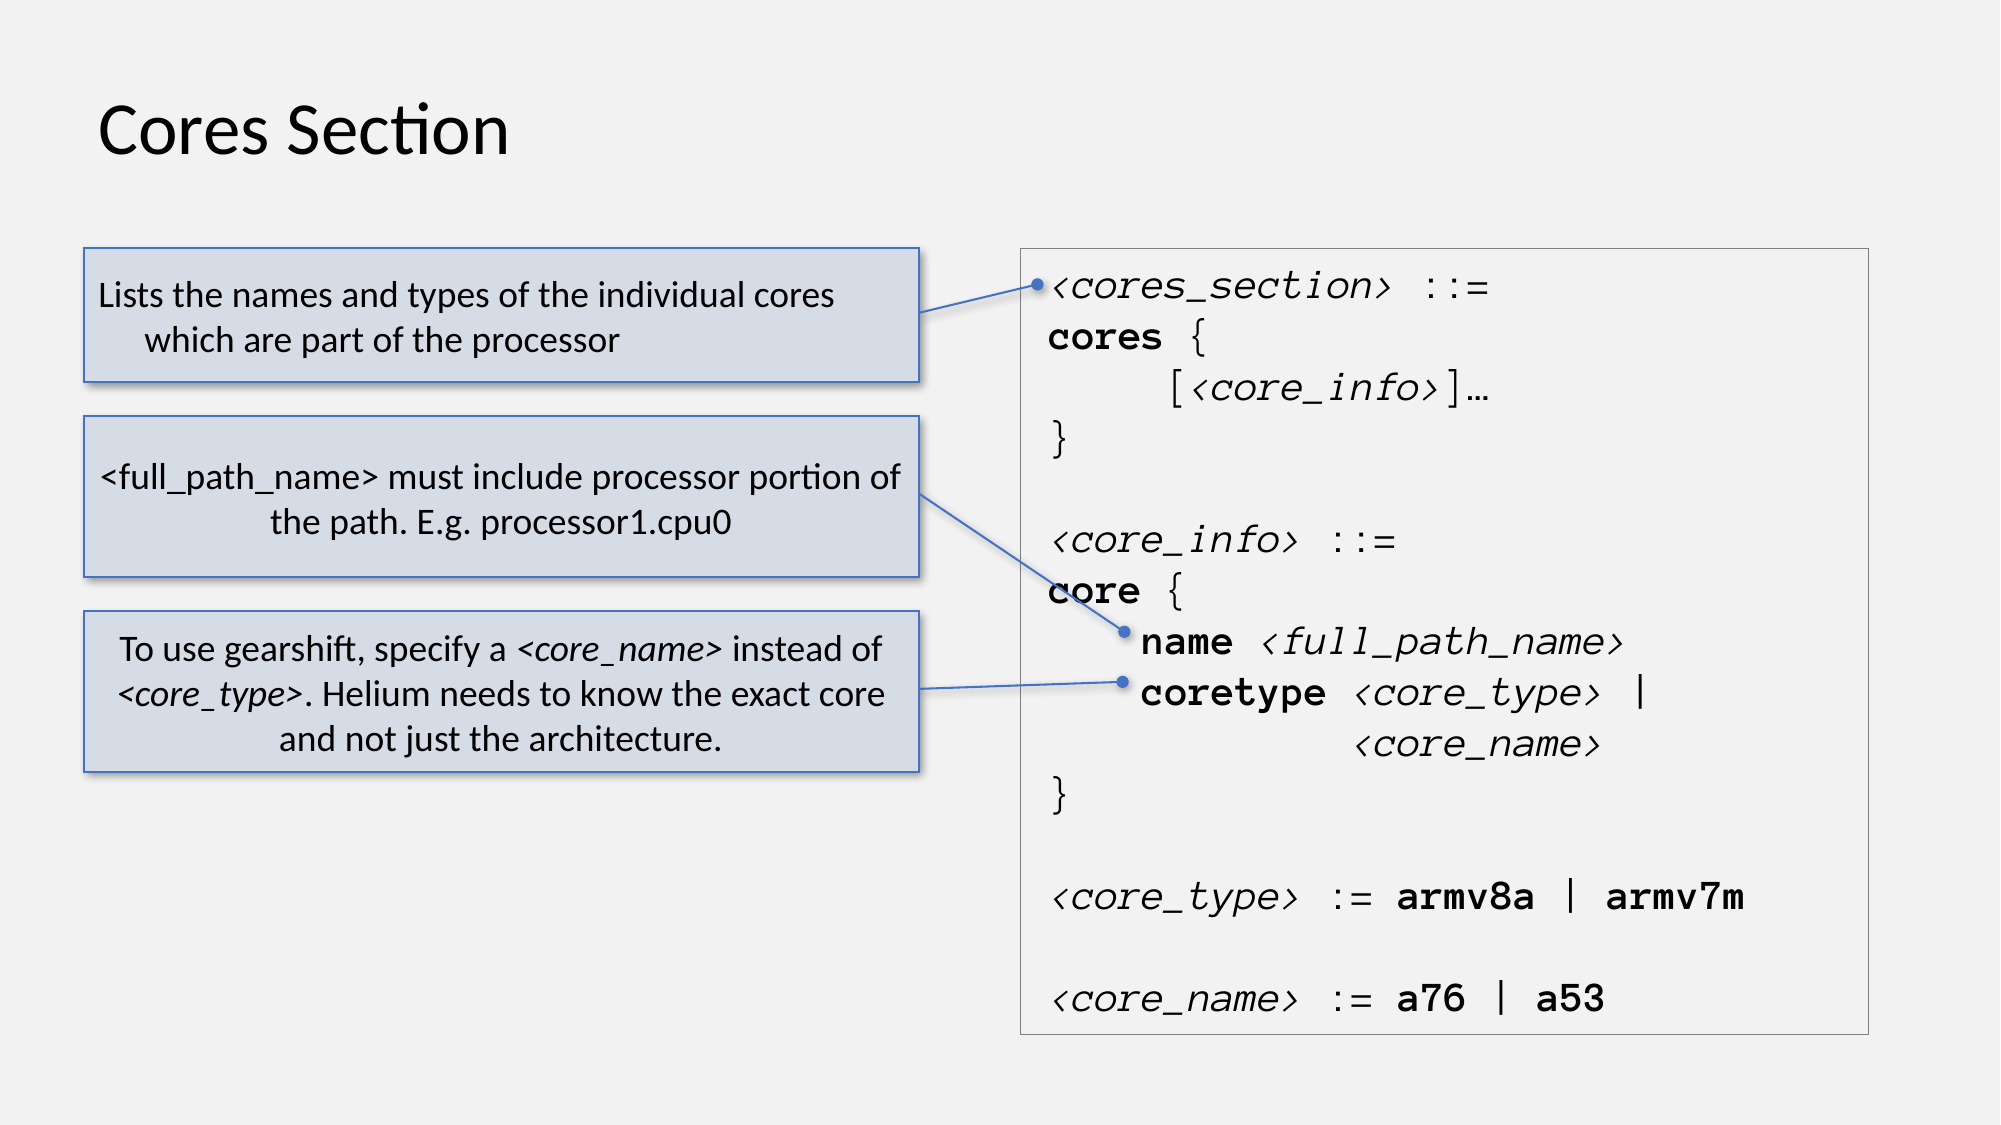

# Cores Section
Lists the names and types of the individual cores which are part of the processor
<cores_section> ::=
cores {
     [<core_info>]…
}

<core_info> ::=
core {
    name <full_path_name>
    coretype <core_type> |
             <core_name>
}

<core_type> := armv8a | armv7m

<core_name> := a76 | a53

<full_path_name> must include processor portion of the path. E.g. processor1.cpu0
To use gearshift, specify a <core_name> instead of <core_type>. Helium needs to know the exact core and not just the architecture.